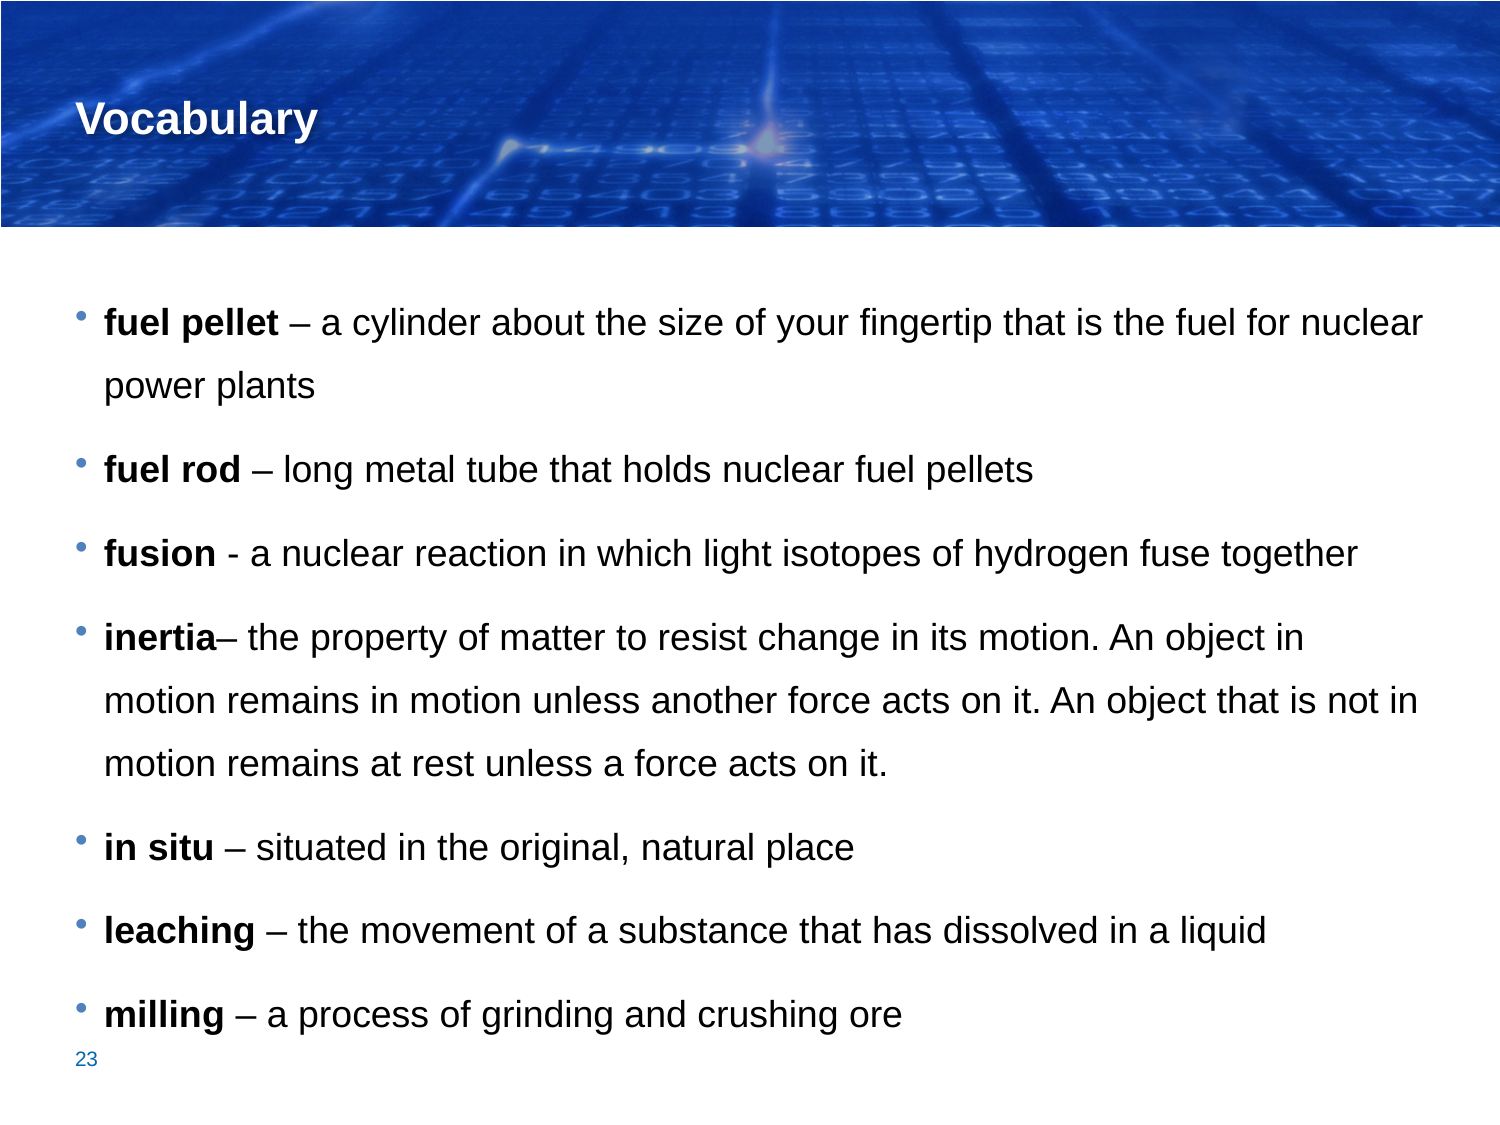

# Vocabulary
fuel pellet – a cylinder about the size of your fingertip that is the fuel for nuclear power plants
fuel rod – long metal tube that holds nuclear fuel pellets
fusion - a nuclear reaction in which light isotopes of hydrogen fuse together
inertia– the property of matter to resist change in its motion. An object in motion remains in motion unless another force acts on it. An object that is not in motion remains at rest unless a force acts on it.
in situ – situated in the original, natural place
leaching – the movement of a substance that has dissolved in a liquid
milling – a process of grinding and crushing ore

23